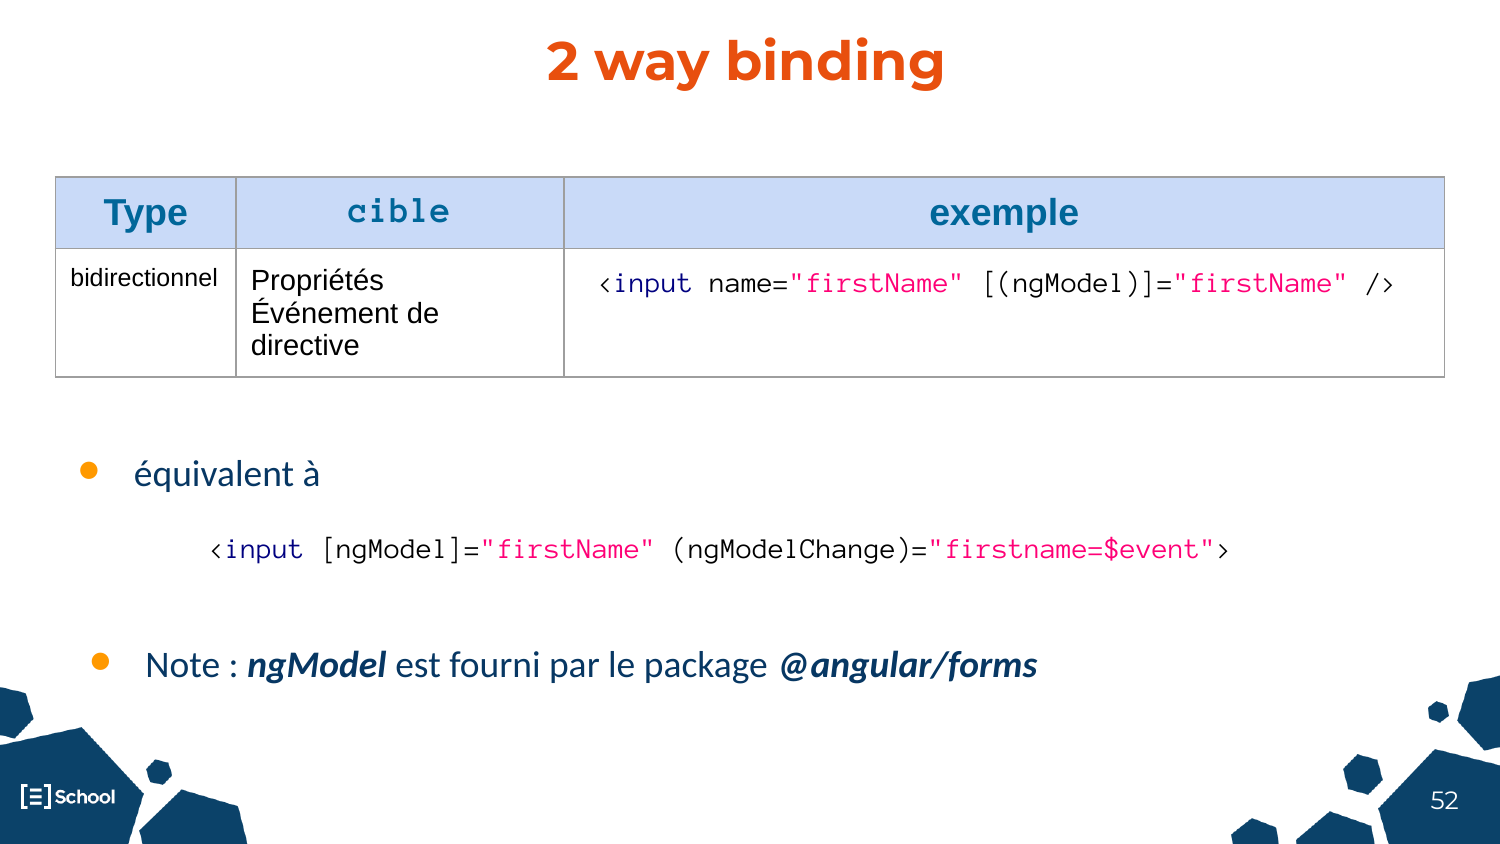

2 way binding
| Type | cible | exemple |
| --- | --- | --- |
| bidirectionnel | Propriétés Événement de directive | <input name="firstName" [(ngModel)]="firstName" /> |
équivalent à

<input [ngModel]="firstName" (ngModelChange)="firstname=$event">

Note : ngModel est fourni par le package @angular/forms
52